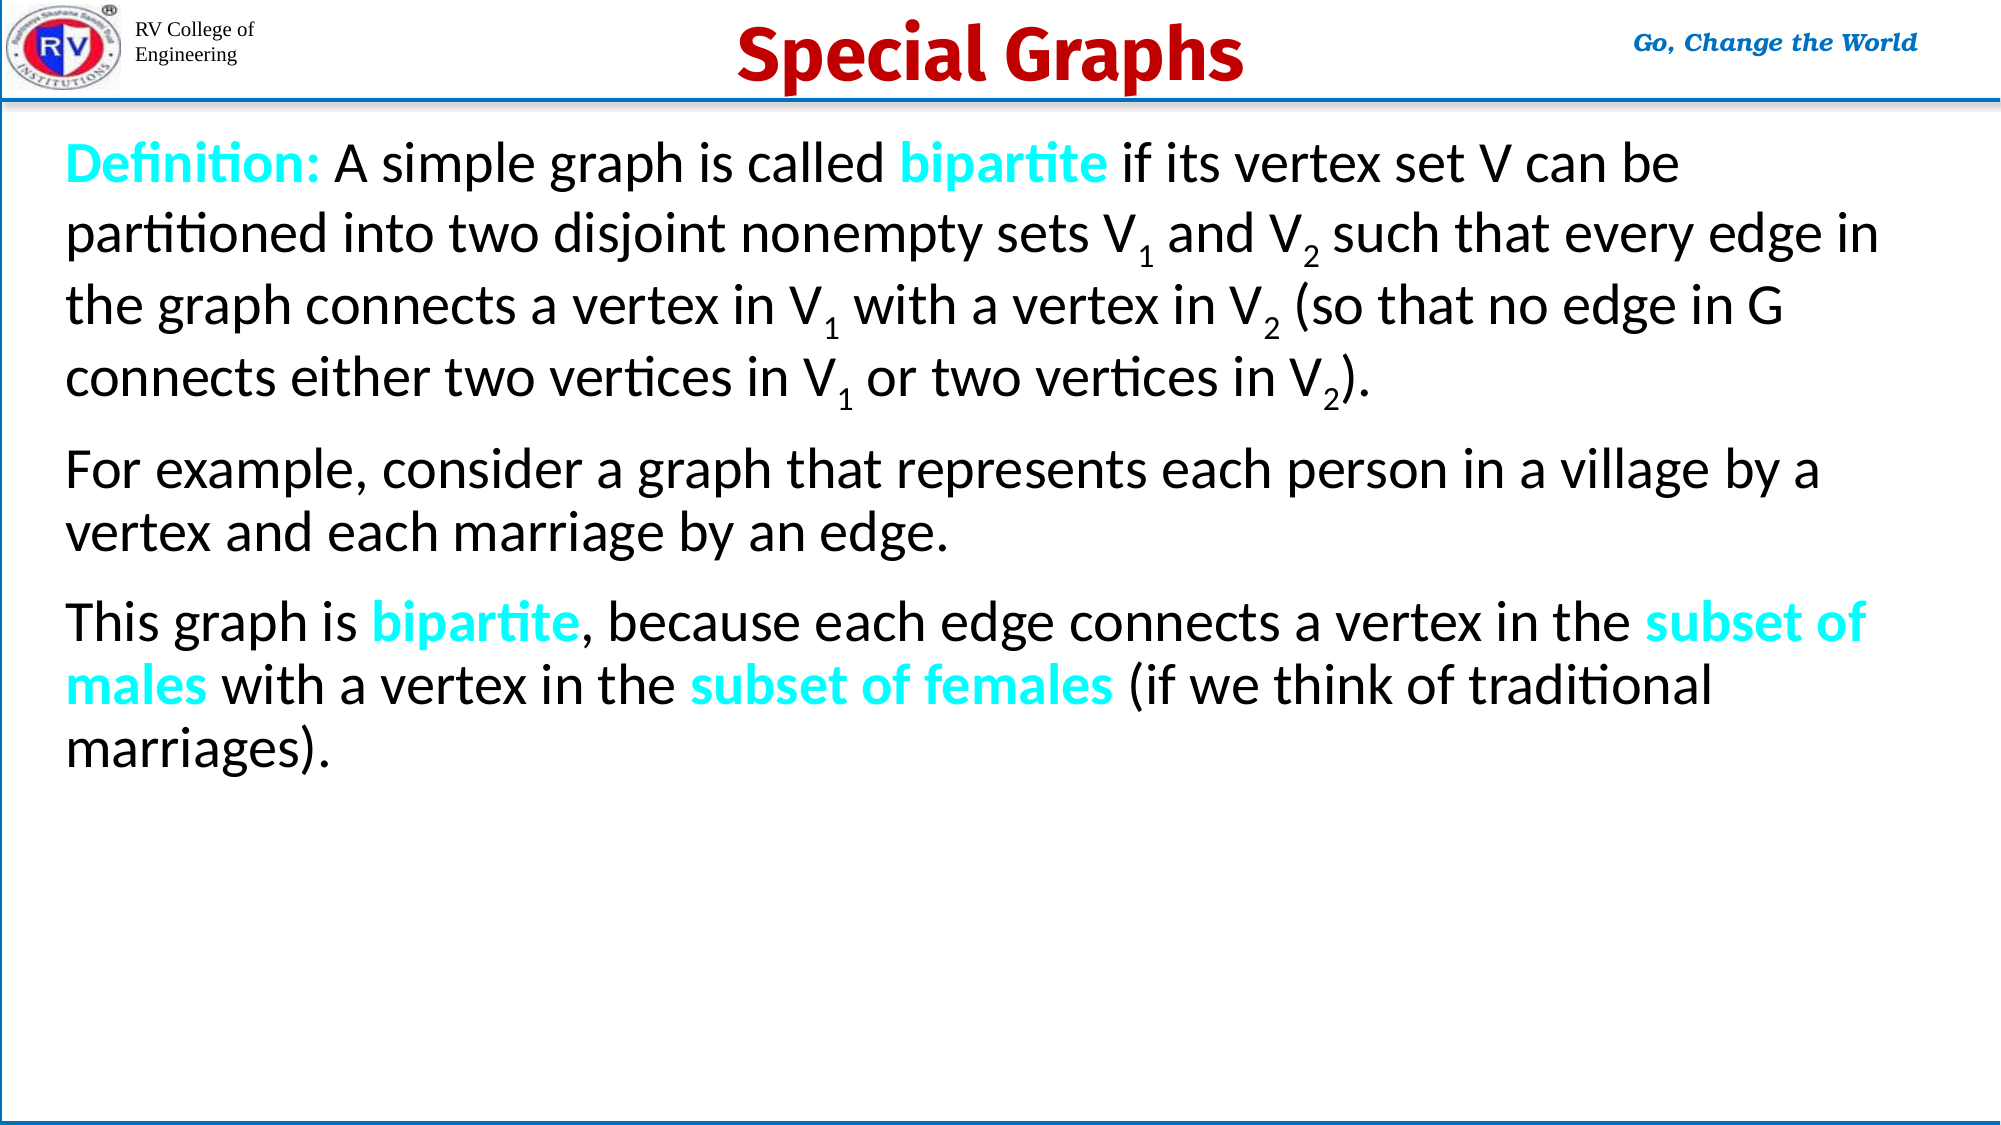

# Special Graphs
Definition: A simple graph is called bipartite if its vertex set V can be partitioned into two disjoint nonempty sets V1 and V2 such that every edge in the graph connects a vertex in V1 with a vertex in V2 (so that no edge in G connects either two vertices in V1 or two vertices in V2).
For example, consider a graph that represents each person in a village by a vertex and each marriage by an edge.
This graph is bipartite, because each edge connects a vertex in the subset of males with a vertex in the subset of females (if we think of traditional marriages).